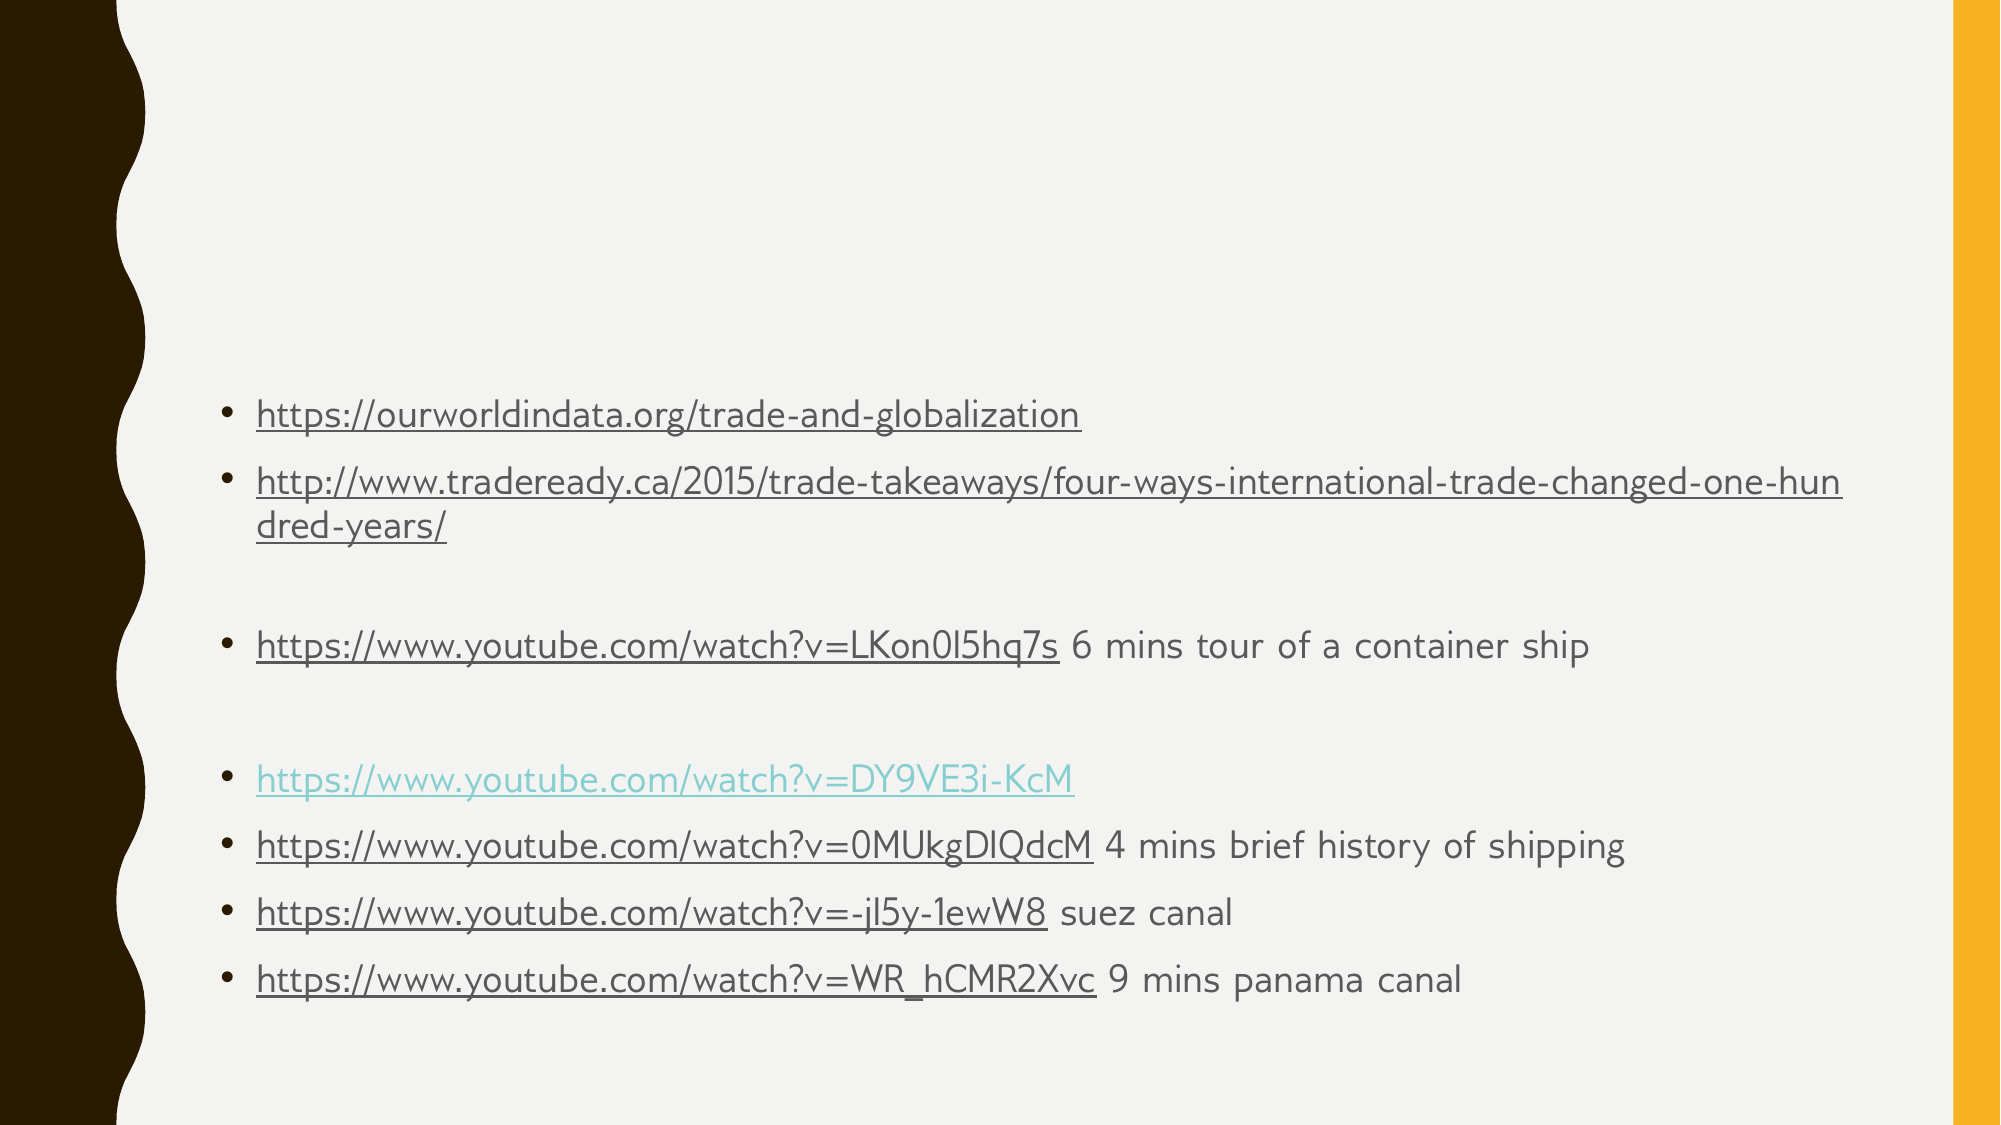

#
https://ourworldindata.org/trade-and-globalization
http://www.tradeready.ca/2015/trade-takeaways/four-ways-international-trade-changed-one-hundred-years/
https://www.youtube.com/watch?v=LKon0l5hq7s 6 mins tour of a container ship

https://www.youtube.com/watch?v=DY9VE3i-KcM
https://www.youtube.com/watch?v=0MUkgDIQdcM 4 mins brief history of shipping
https://www.youtube.com/watch?v=-jl5y-1ewW8 suez canal
https://www.youtube.com/watch?v=WR_hCMR2Xvc 9 mins panama canal